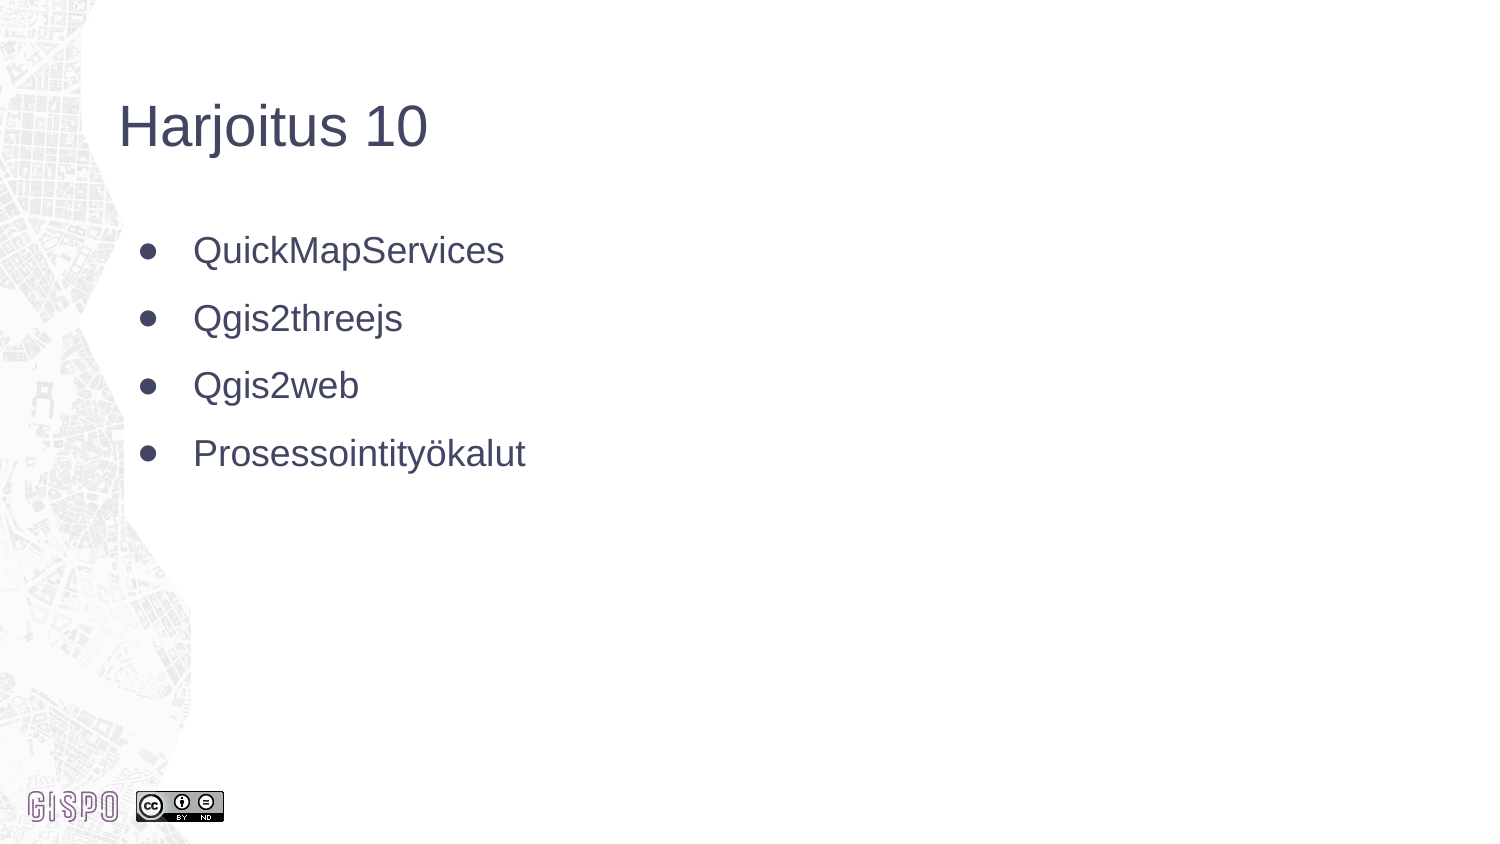

# Harjoitus 10
QuickMapServices
Qgis2threejs
Qgis2web
Prosessointityökalut